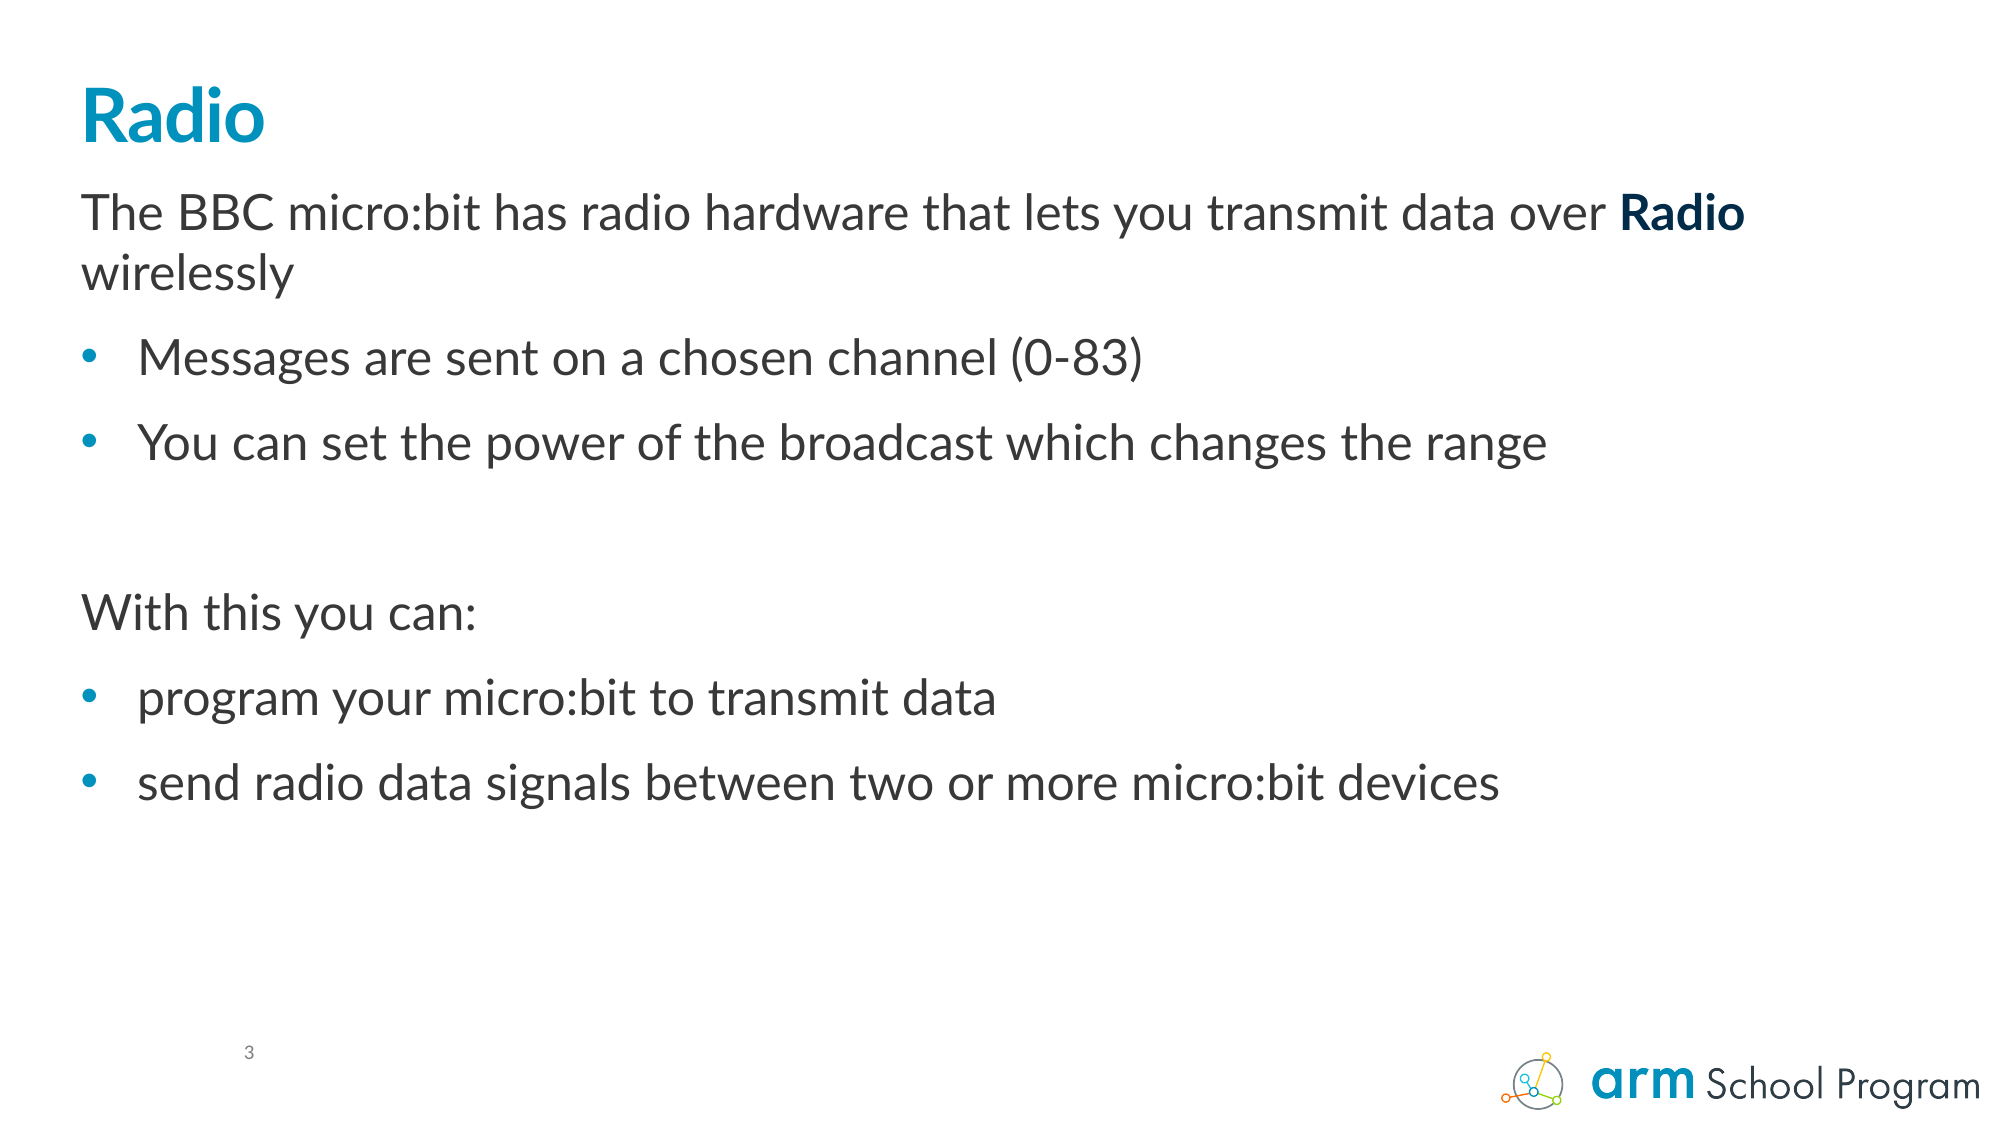

# Radio
The BBC micro:bit has radio hardware that lets you transmit data over Radio wirelessly
Messages are sent on a chosen channel (0-83)
You can set the power of the broadcast which changes the range

With this you can:
program your micro:bit to transmit data
send radio data signals between two or more micro:bit devices